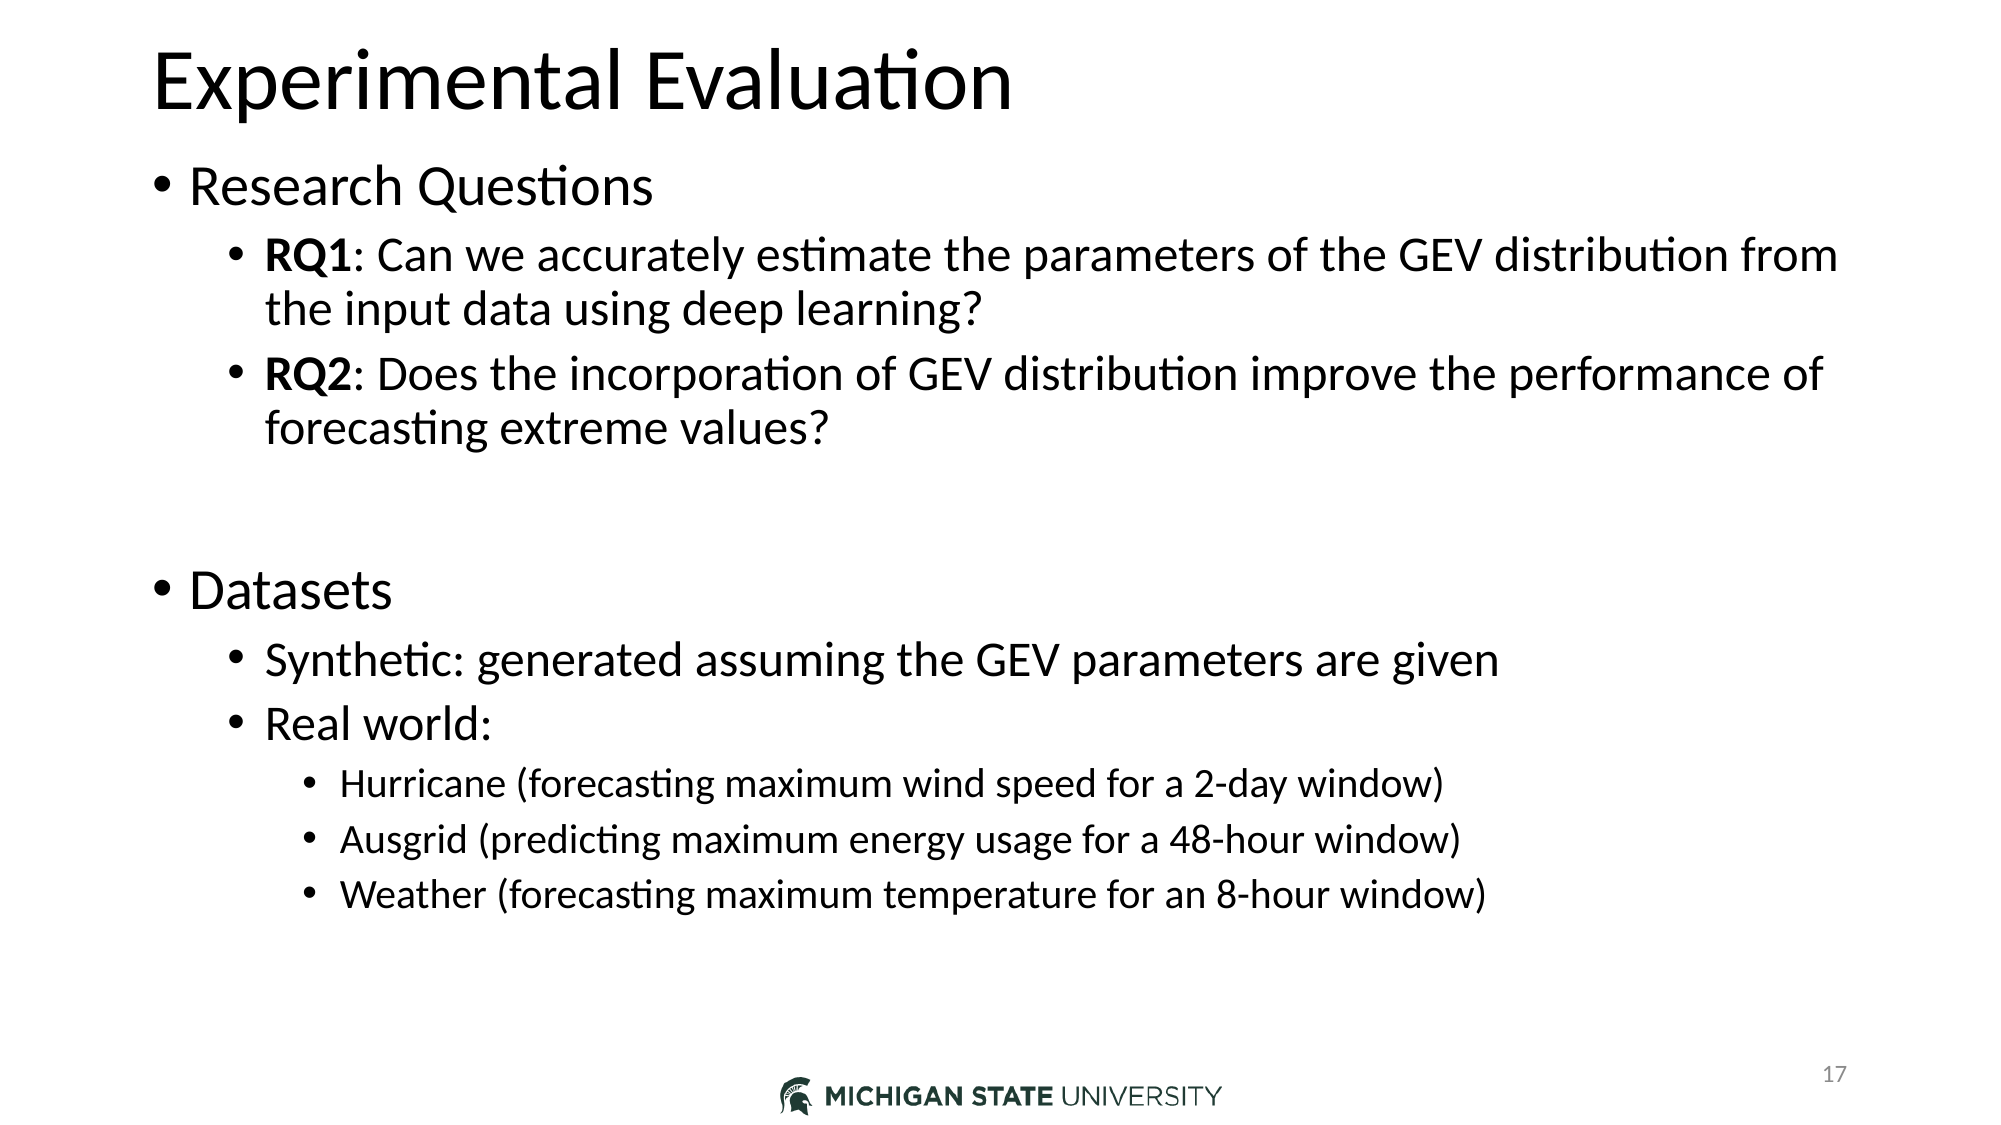

# Experimental Evaluation
Research Questions
RQ1: Can we accurately estimate the parameters of the GEV distribution from the input data using deep learning?
RQ2: Does the incorporation of GEV distribution improve the performance of forecasting extreme values?

Datasets
Synthetic: generated assuming the GEV parameters are given
Real world:
Hurricane (forecasting maximum wind speed for a 2-day window)
Ausgrid (predicting maximum energy usage for a 48-hour window)
Weather (forecasting maximum temperature for an 8-hour window)
17